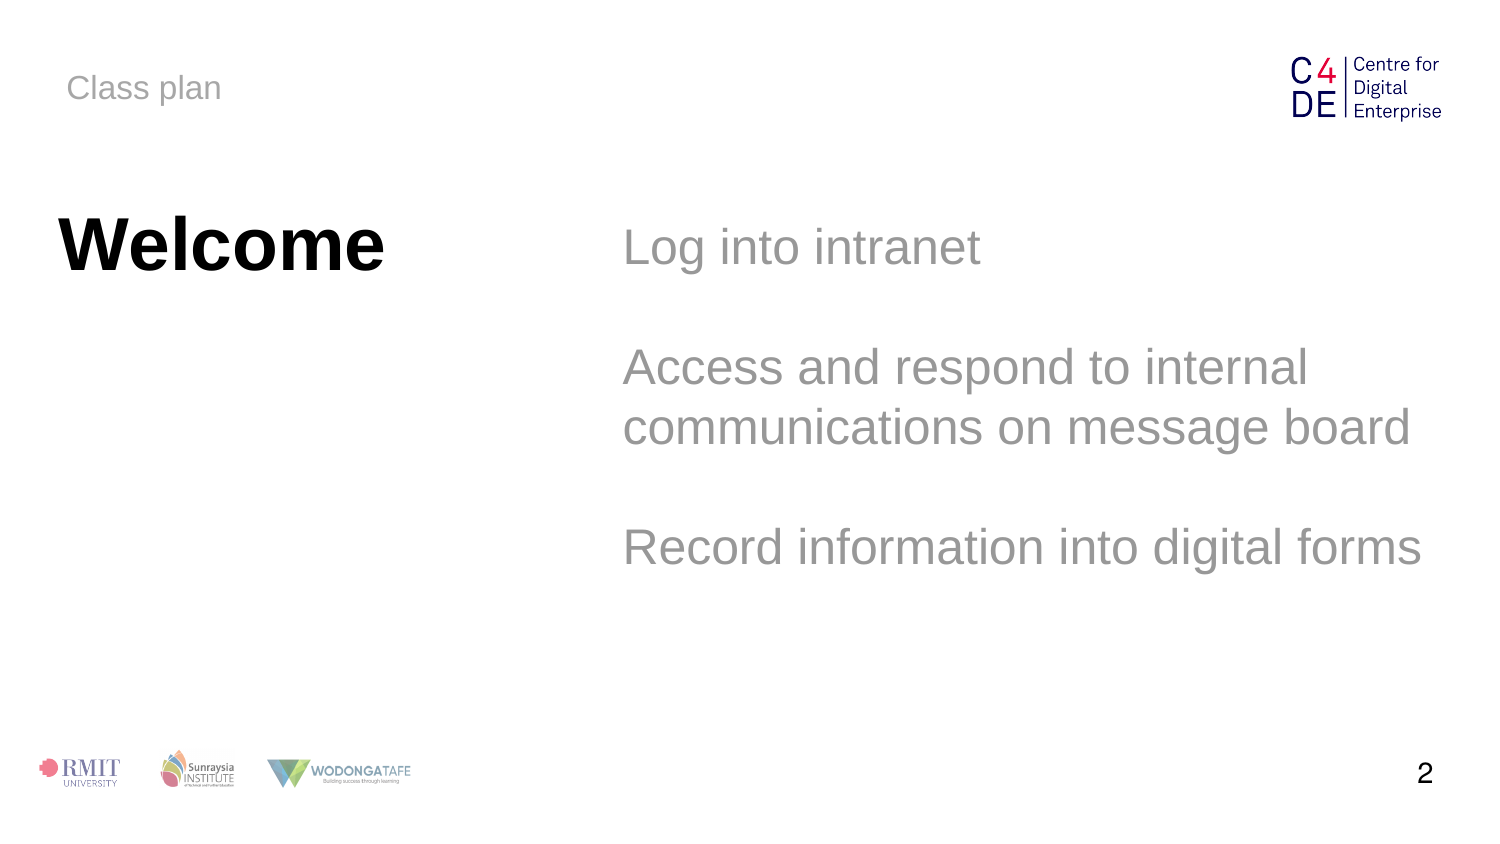

Class plan
Welcome
Log into intranet
Access and respond to internal communications on message board

Record information into digital forms
2